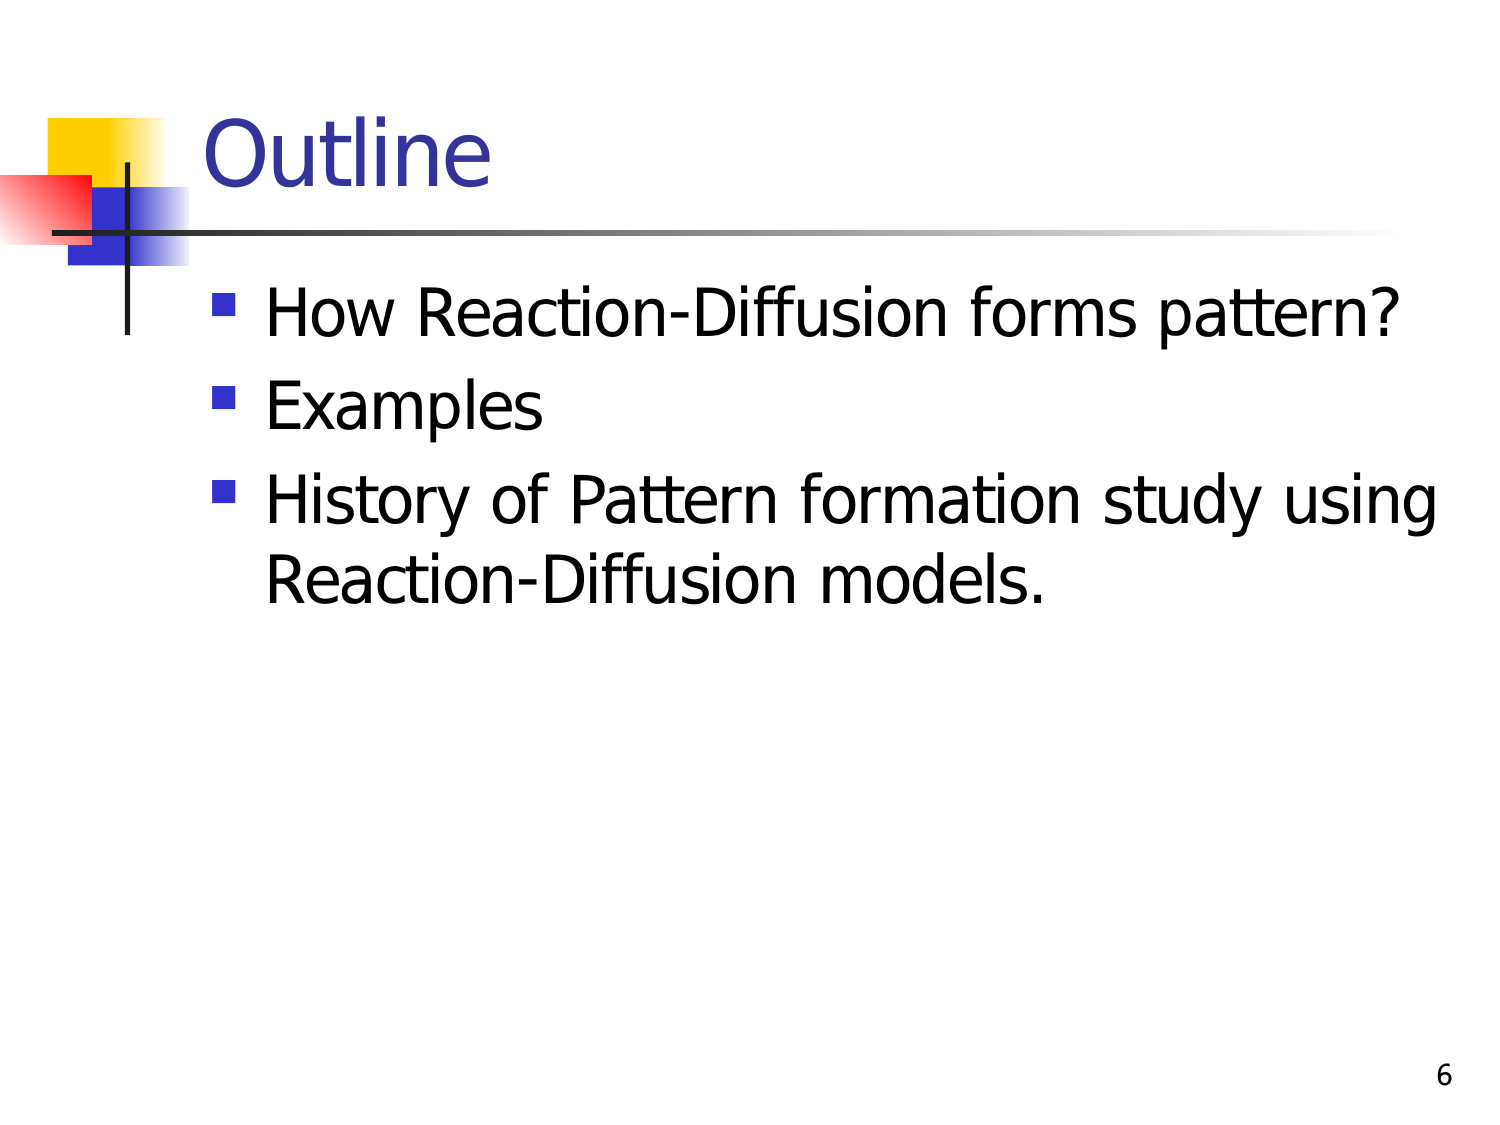

# Outline
How Reaction-Diffusion forms pattern?
Examples
History of Pattern formation study using Reaction-Diffusion models.
6